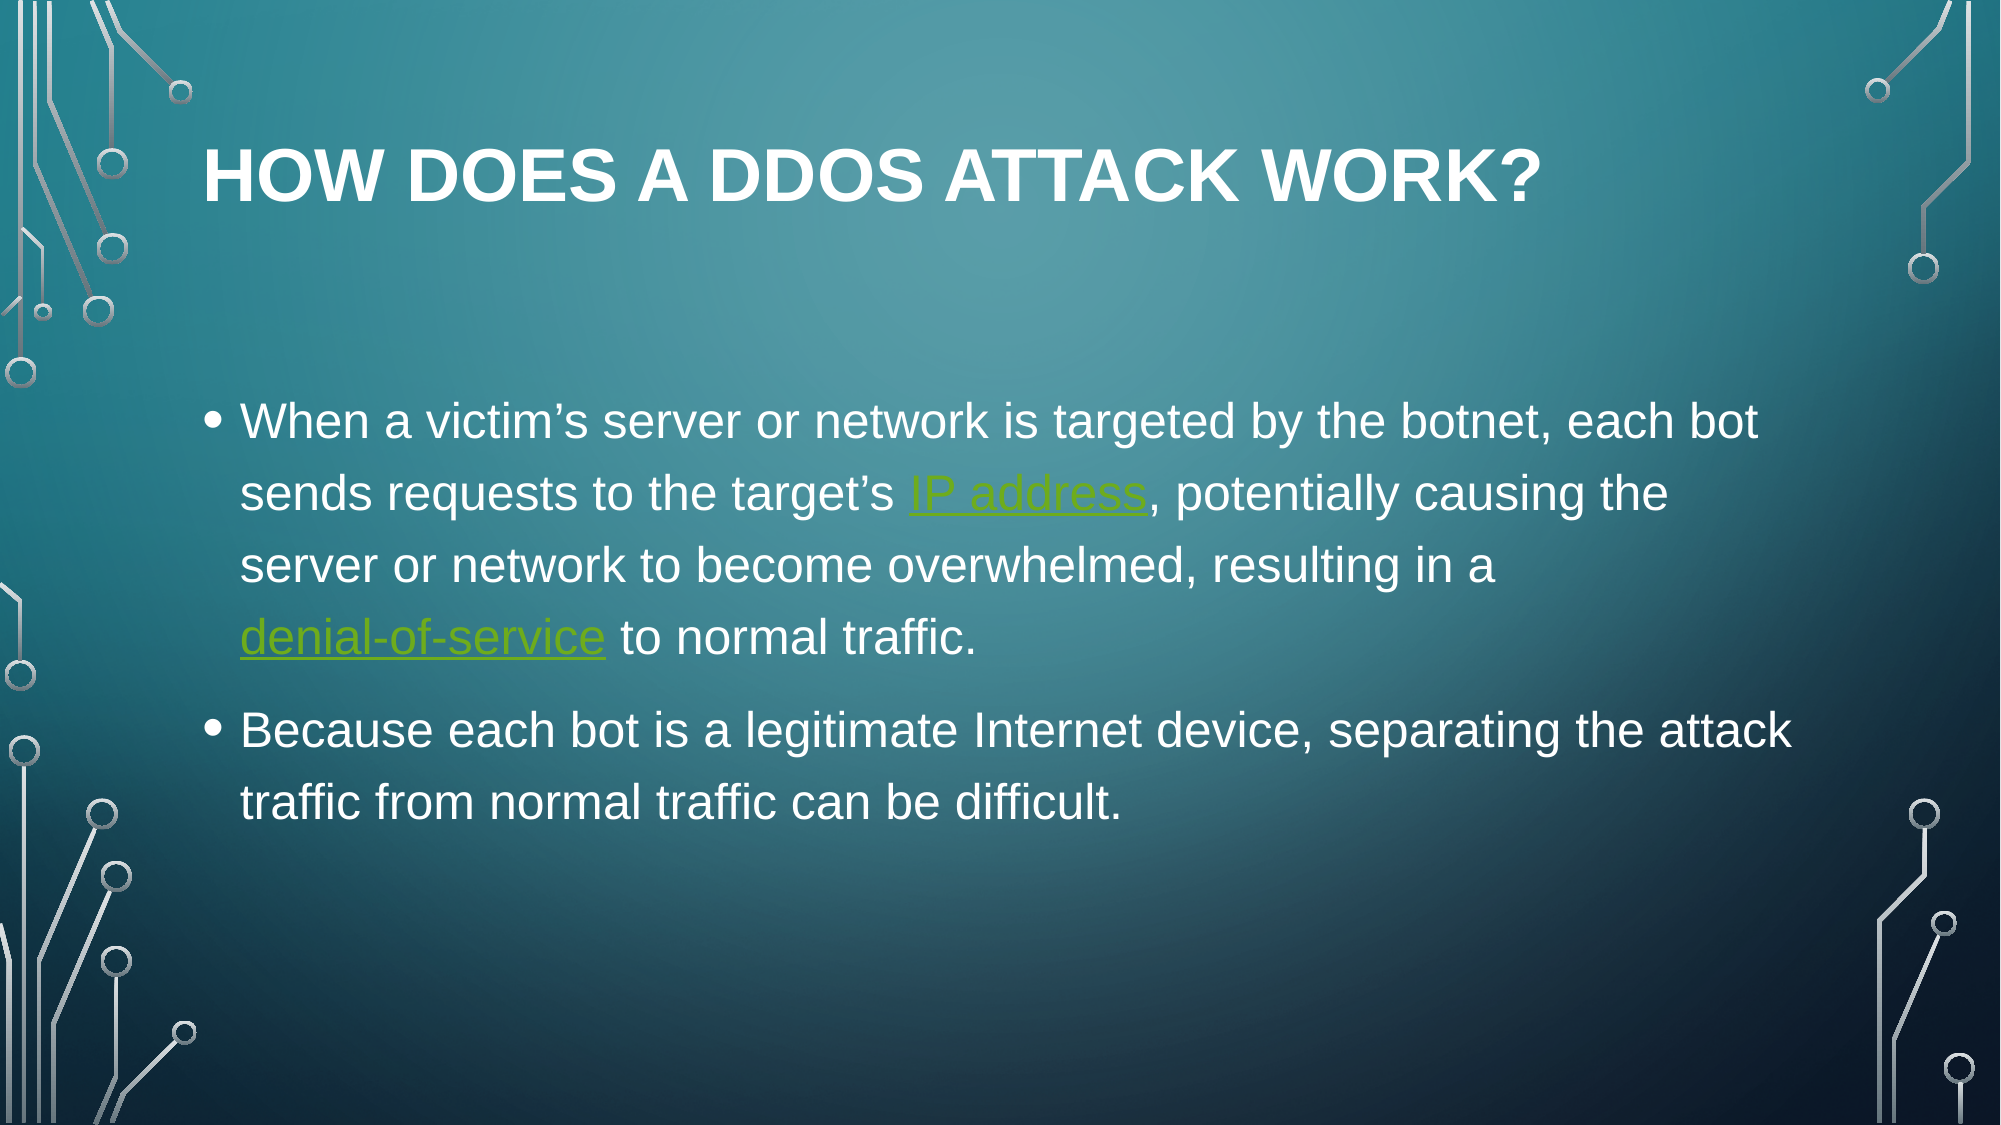

# How does a DDoS attack work?
When a victim’s server or network is targeted by the botnet, each bot sends requests to the target’s IP address, potentially causing the server or network to become overwhelmed, resulting in a denial-of-service to normal traffic.
Because each bot is a legitimate Internet device, separating the attack traffic from normal traffic can be difficult.